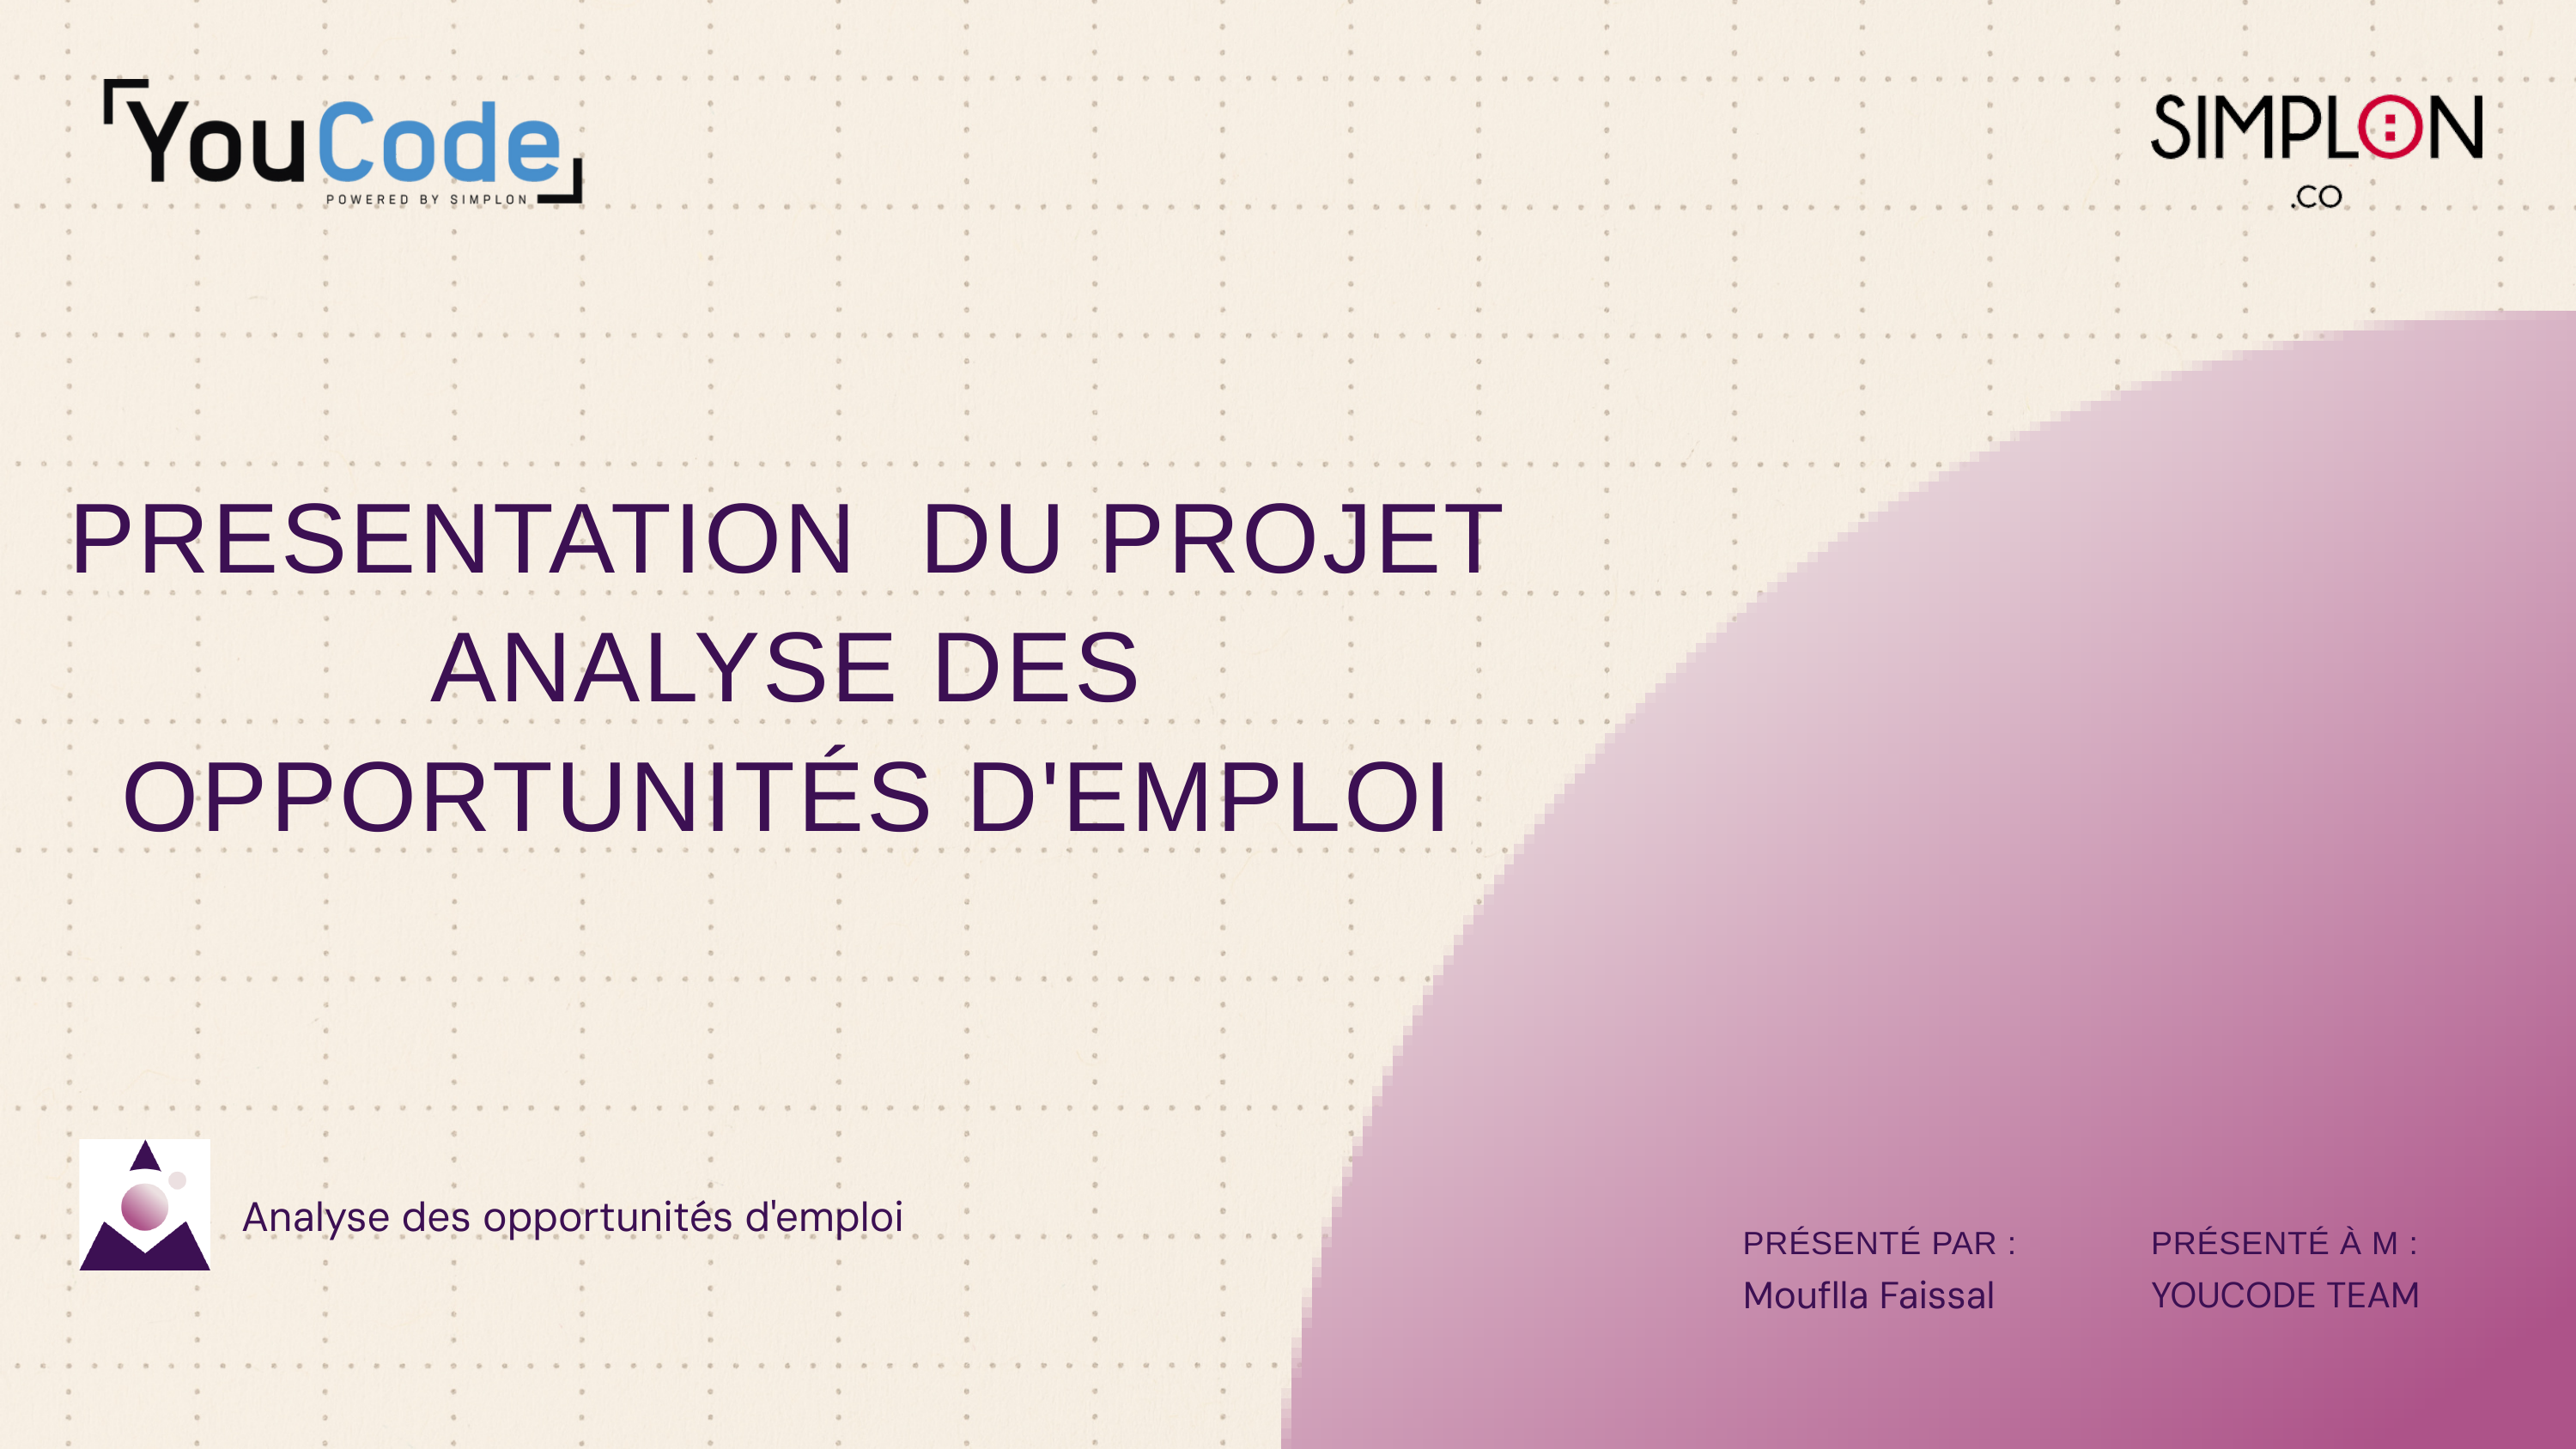

PRESENTATION  DU PROJET
ANALYSE DES OPPORTUNITÉS D'EMPLOI

Analyse des opportunités d'emploi

PRÉSENTÉ PAR :

PRÉSENTÉ À M :

Mouflla Faissal
YOUCODE TEAM